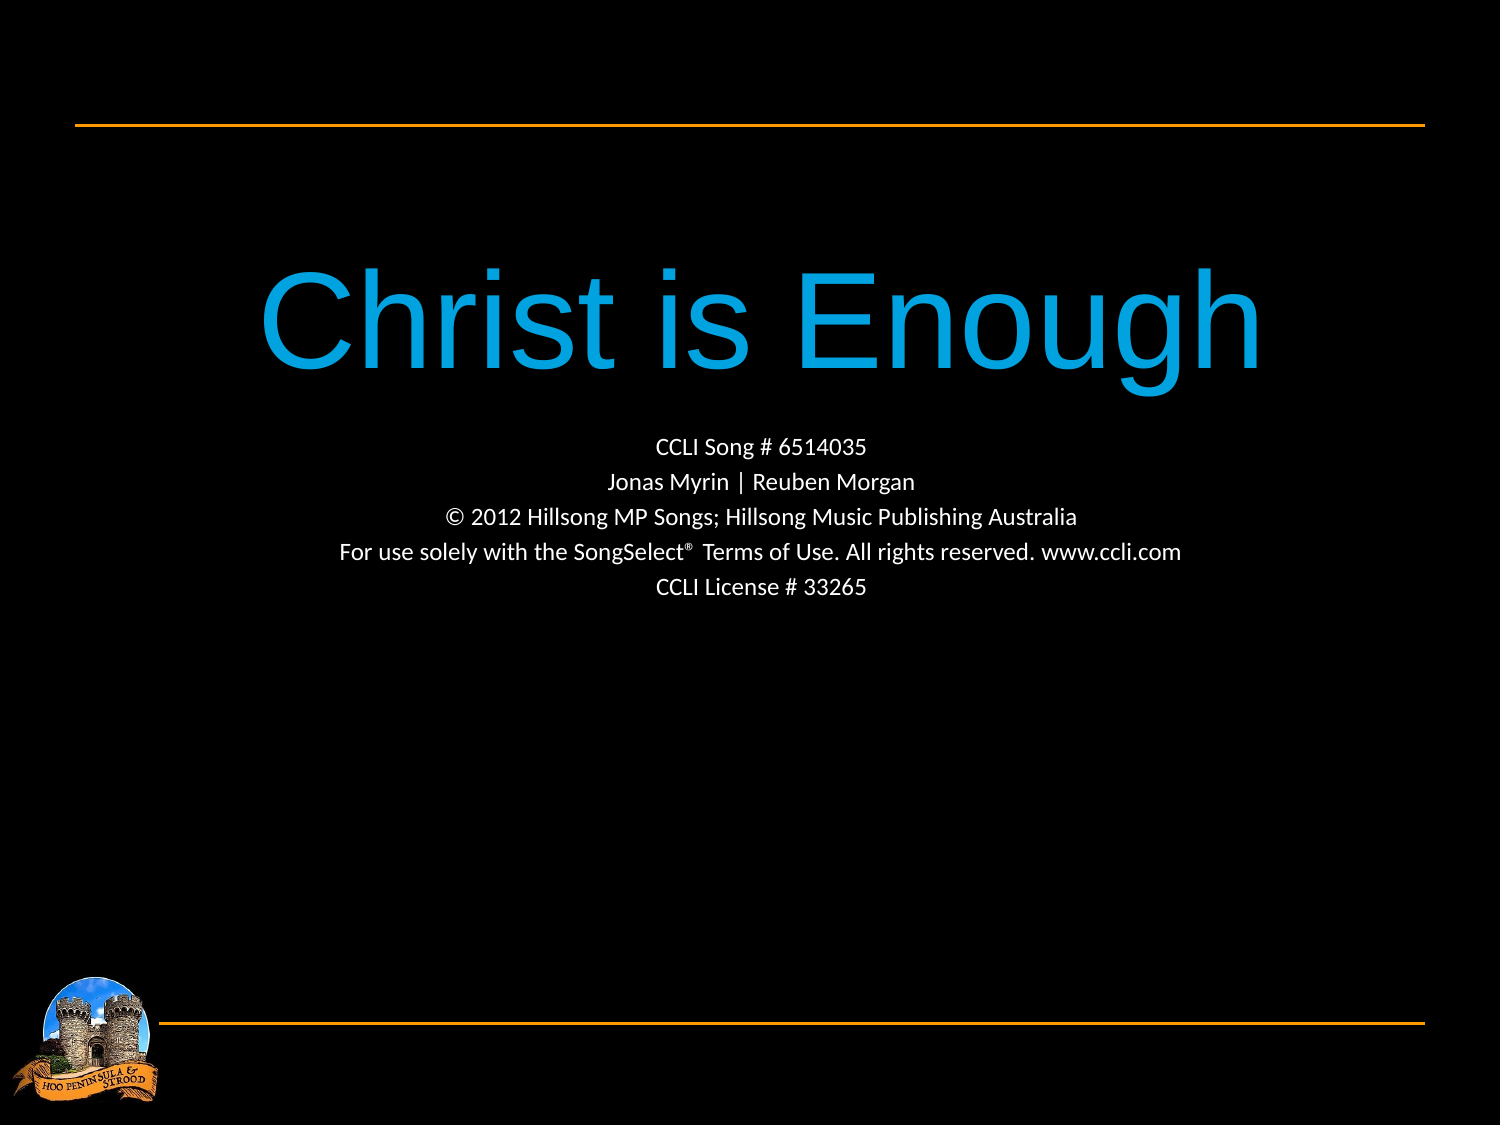

Christ is Enough
CCLI Song # 6514035
Jonas Myrin | Reuben Morgan
© 2012 Hillsong MP Songs; Hillsong Music Publishing Australia
For use solely with the SongSelect® Terms of Use. All rights reserved. www.ccli.com
CCLI License # 33265